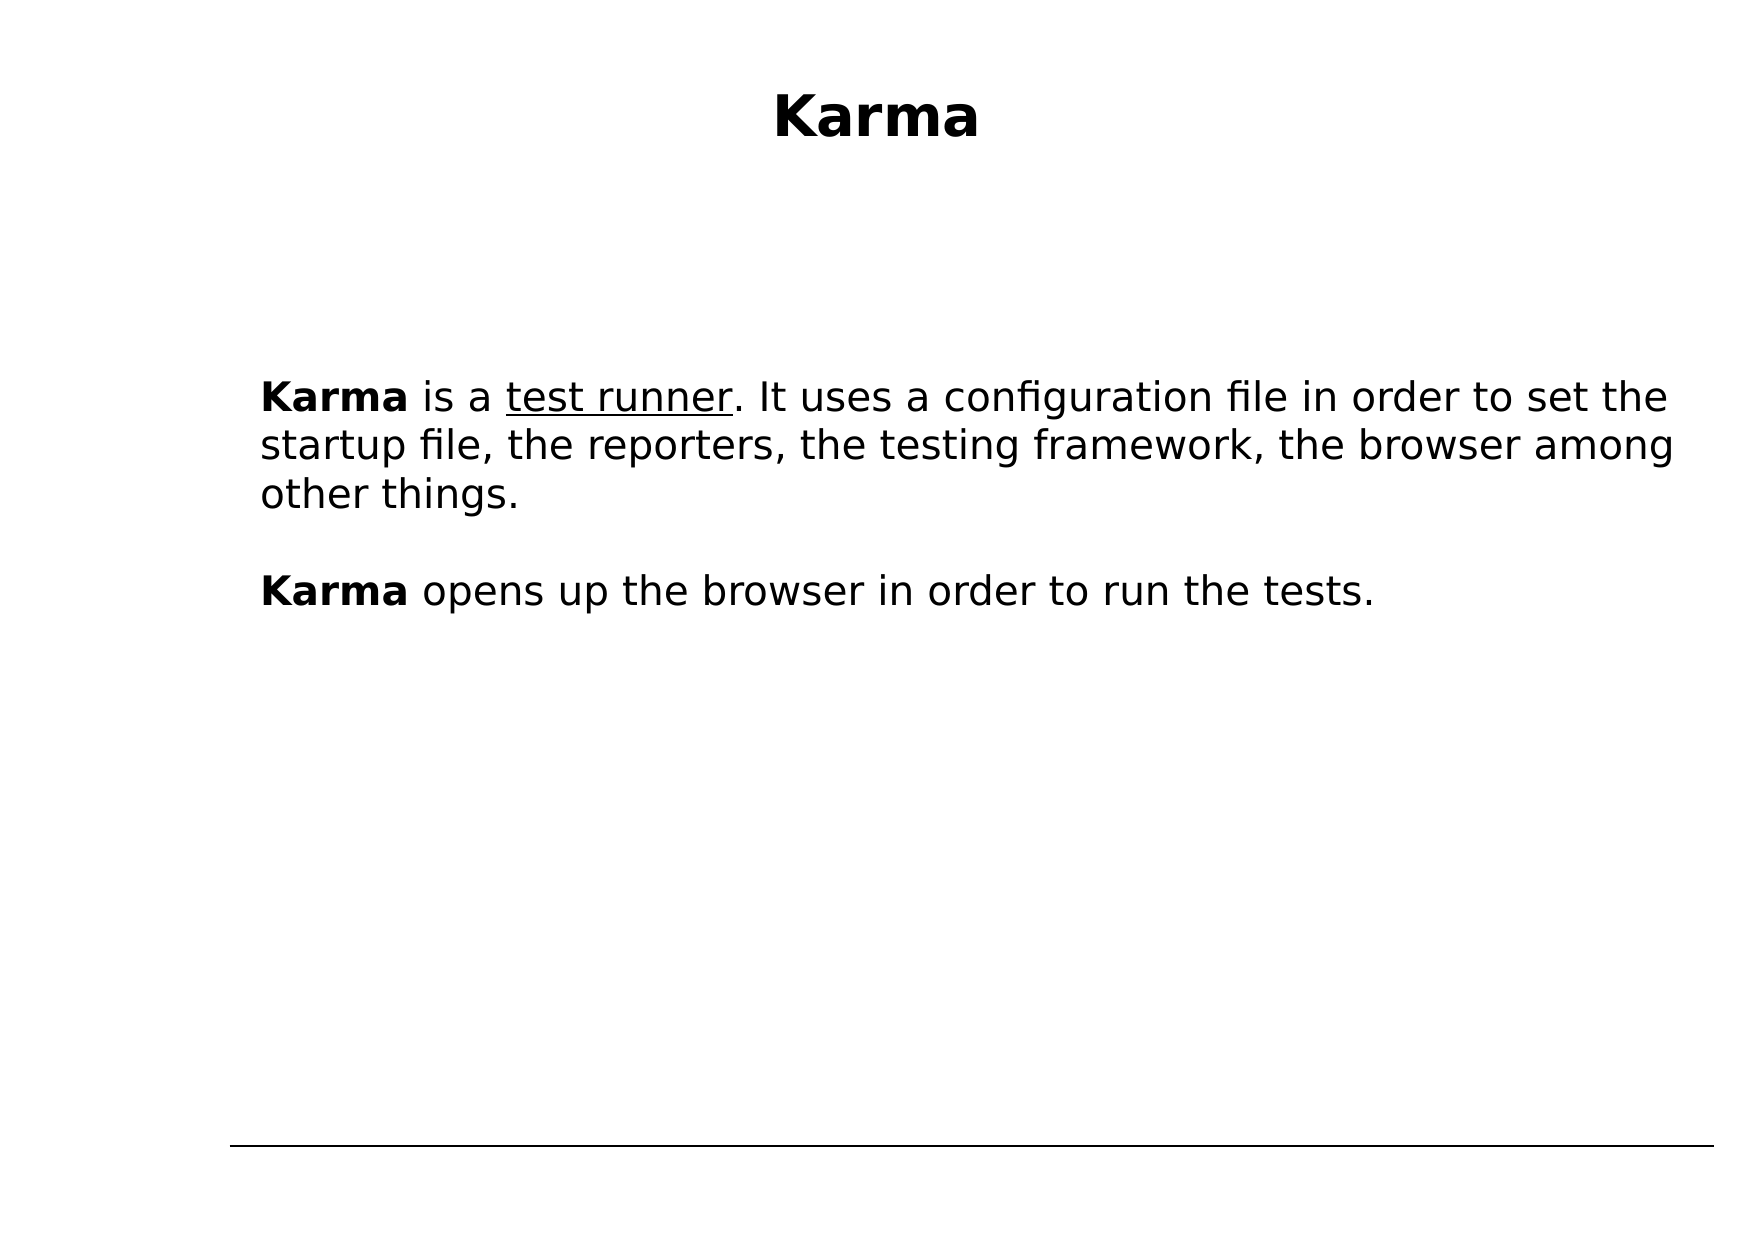

# Karma
Karma is a test runner. It uses a configuration file in order to set the startup file, the reporters, the testing framework, the browser among other things.

Karma opens up the browser in order to run the tests.